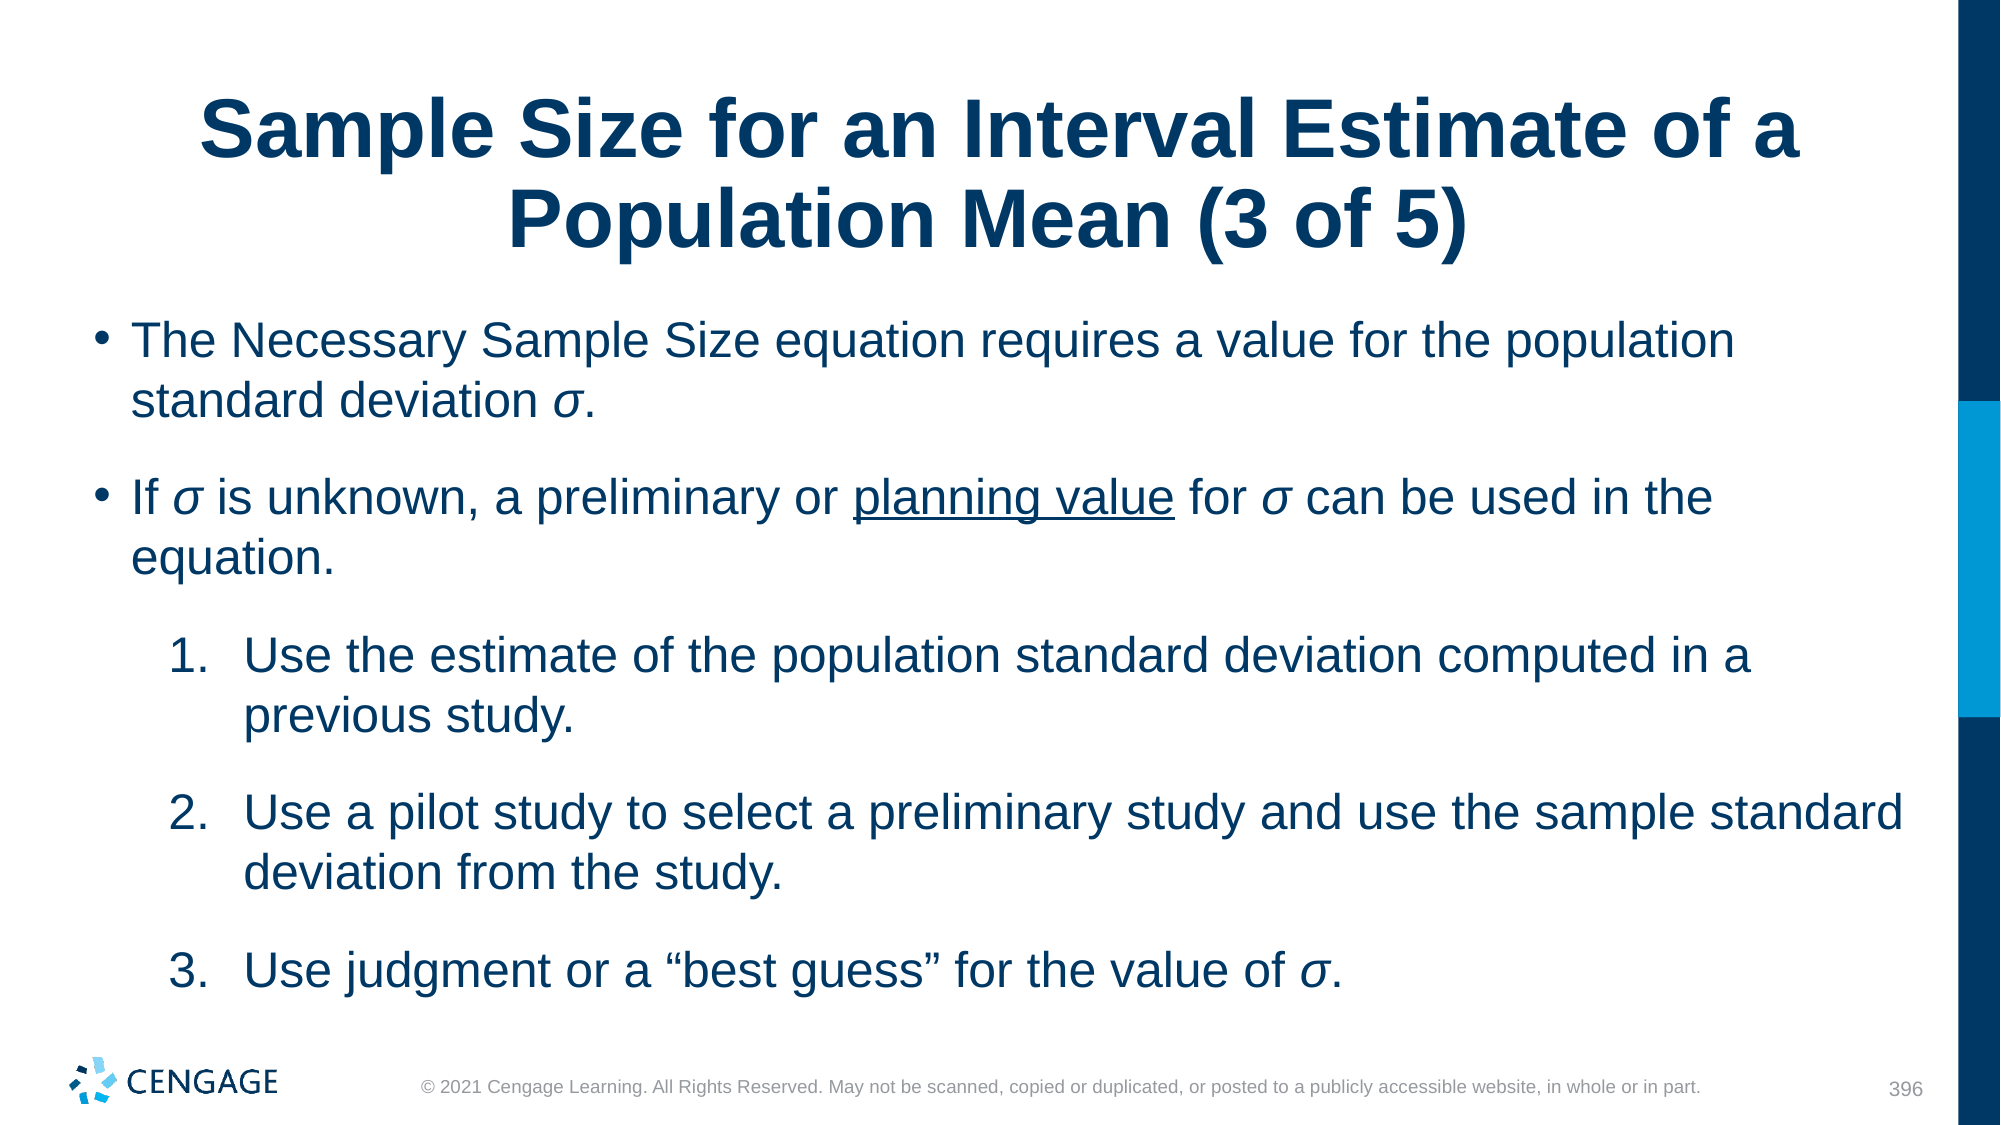

# Sample Size for an Interval Estimate of a Population Mean (3 of 5)
The Necessary Sample Size equation requires a value for the population standard deviation σ.
If σ is unknown, a preliminary or planning value for σ can be used in the equation.
Use the estimate of the population standard deviation computed in a previous study.
Use a pilot study to select a preliminary study and use the sample standard deviation from the study.
Use judgment or a “best guess” for the value of σ.